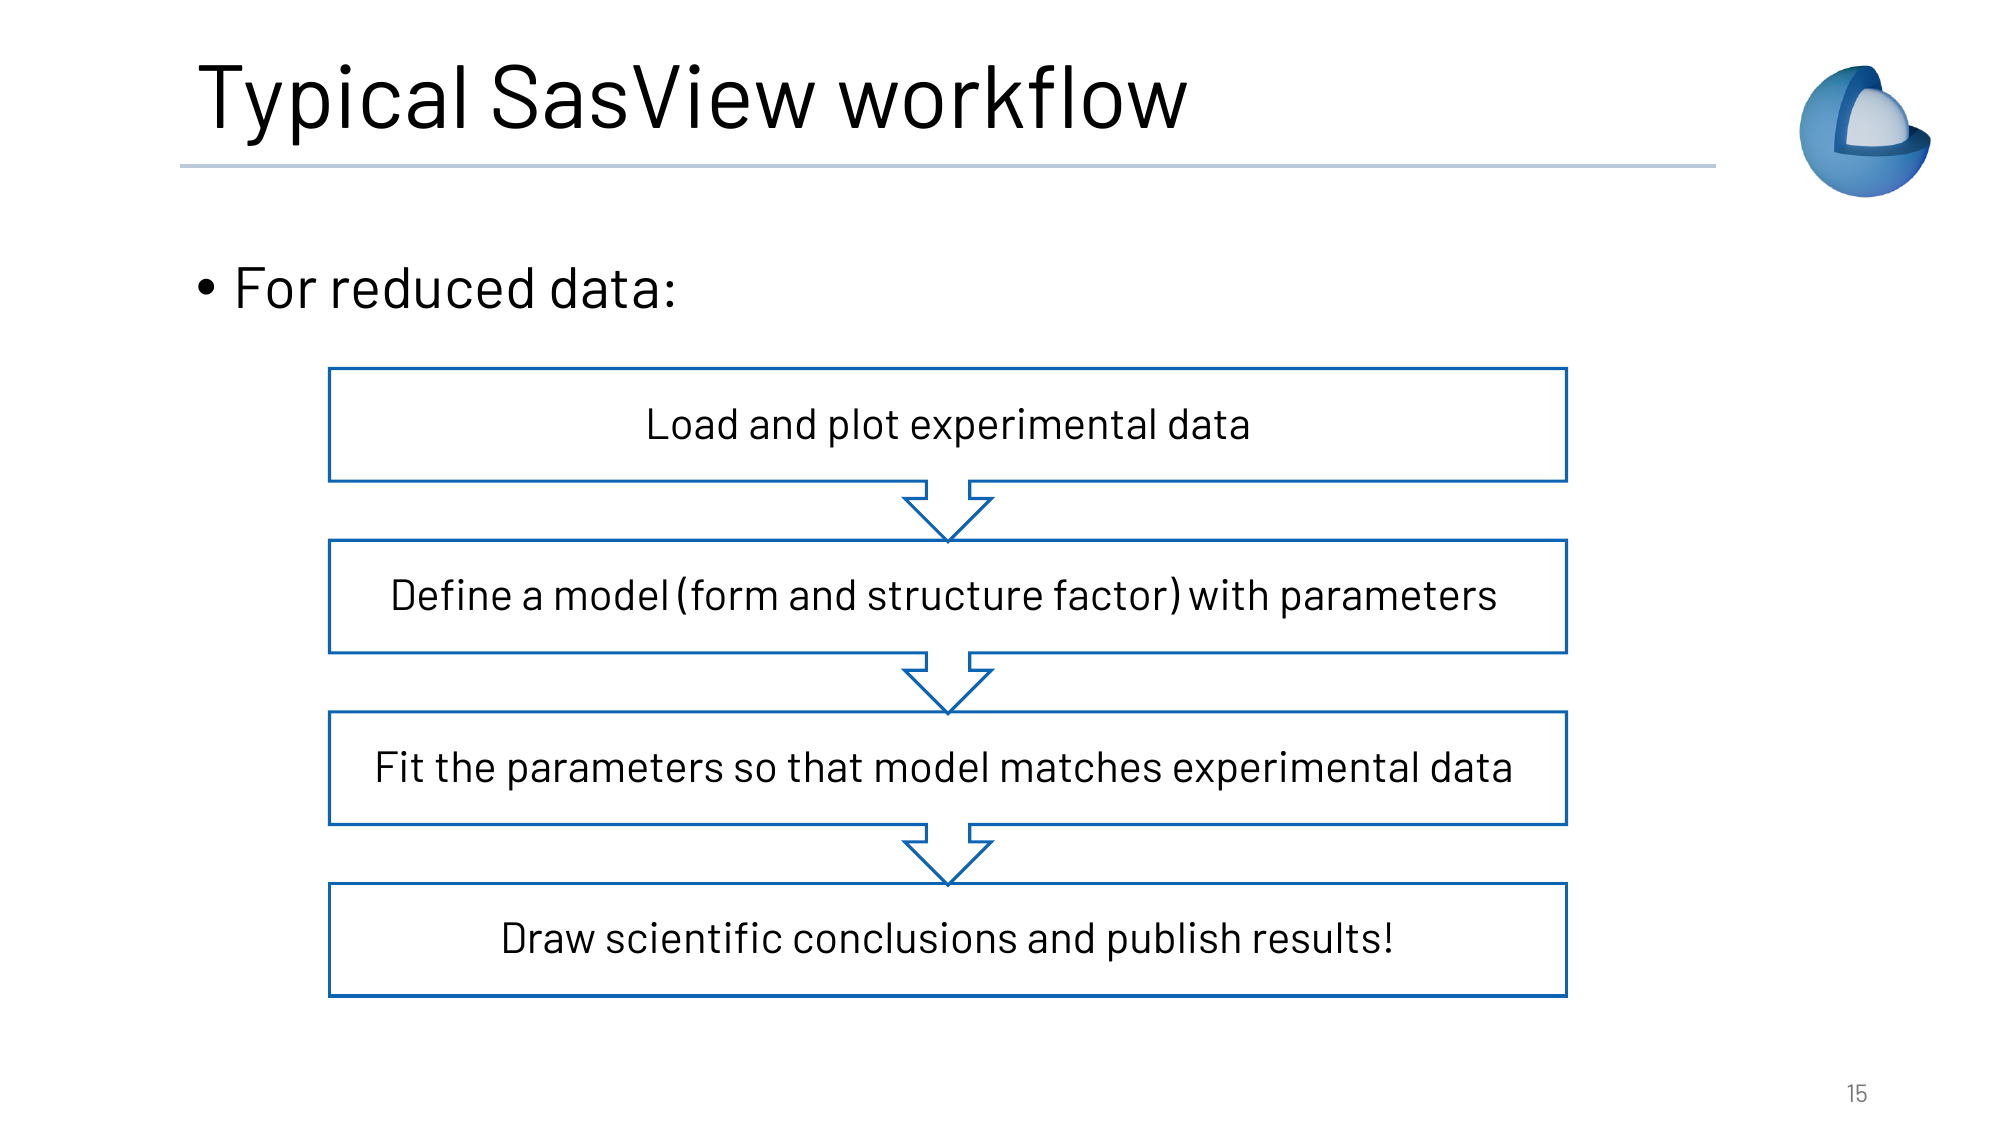

# Typical SasView workflow
For reduced data:
Draw scientific conclusions and publish results!
Fit the parameters so that model matches experimental data
Define a model (form and structure factor) with parameters
Load and plot experimental data
15